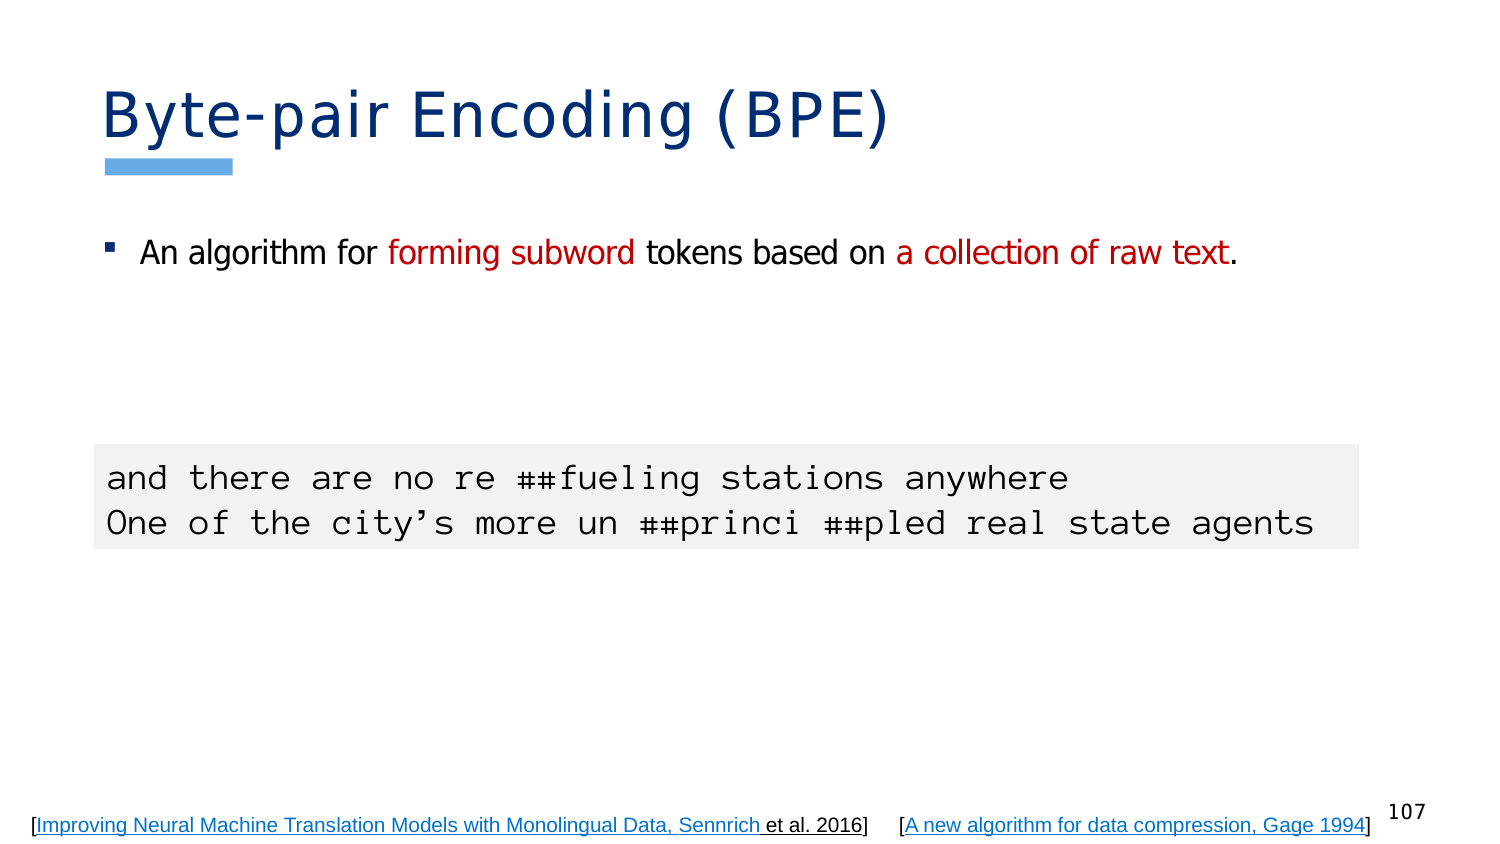

# Byte-pair Encoding (BPE)
An algorithm for forming subword tokens based on a collection of raw text.

and there are no re ##fueling stations anywhere
One of the city’s more un ##princi ##pled real state agents
[Improving Neural Machine Translation Models with Monolingual Data, Sennrich et al. 2016]
[A new algorithm for data compression, Gage 1994]